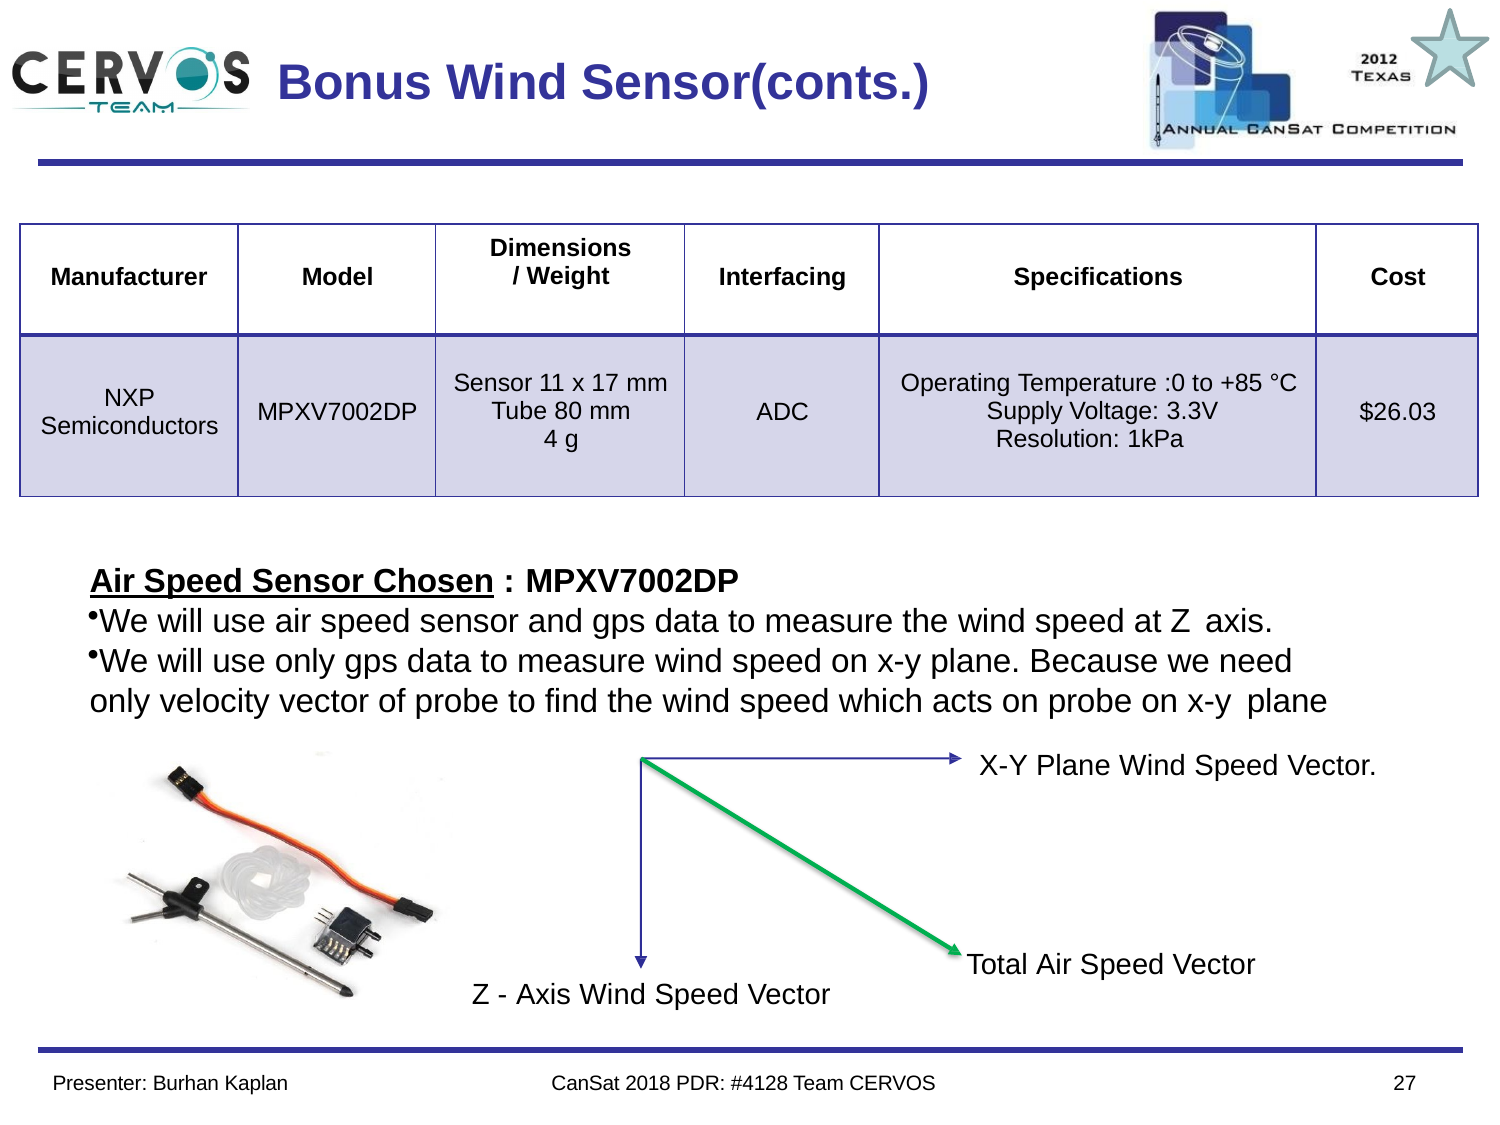

Team Logo
Here
(If You Want)

# Bonus Wind Sensor(conts.)

| Manufacturer | Model | Dimensions / Weight | Interfacing | Specifications | Cost |
| --- | --- | --- | --- | --- | --- |
| NXP Semiconductors | MPXV7002DP | Sensor 11 x 17 mm Tube 80 mm 4 g | ADC | Operating Temperature :0 to +85 °C Supply Voltage: 3.3V Resolution: 1kPa | $26.03 |
Air Speed Sensor Chosen : MPXV7002DP
We will use air speed sensor and gps data to measure the wind speed at Z axis.
We will use only gps data to measure wind speed on x-y plane. Because we need  only velocity vector of probe to find the wind speed which acts on probe on x-y plane
X-Y Plane Wind Speed Vector.

Total Air Speed Vector
Z - Axis Wind Speed Vector
27
Presenter: Burhan Kaplan
CanSat 2018 PDR: #4128 Team CERVOS